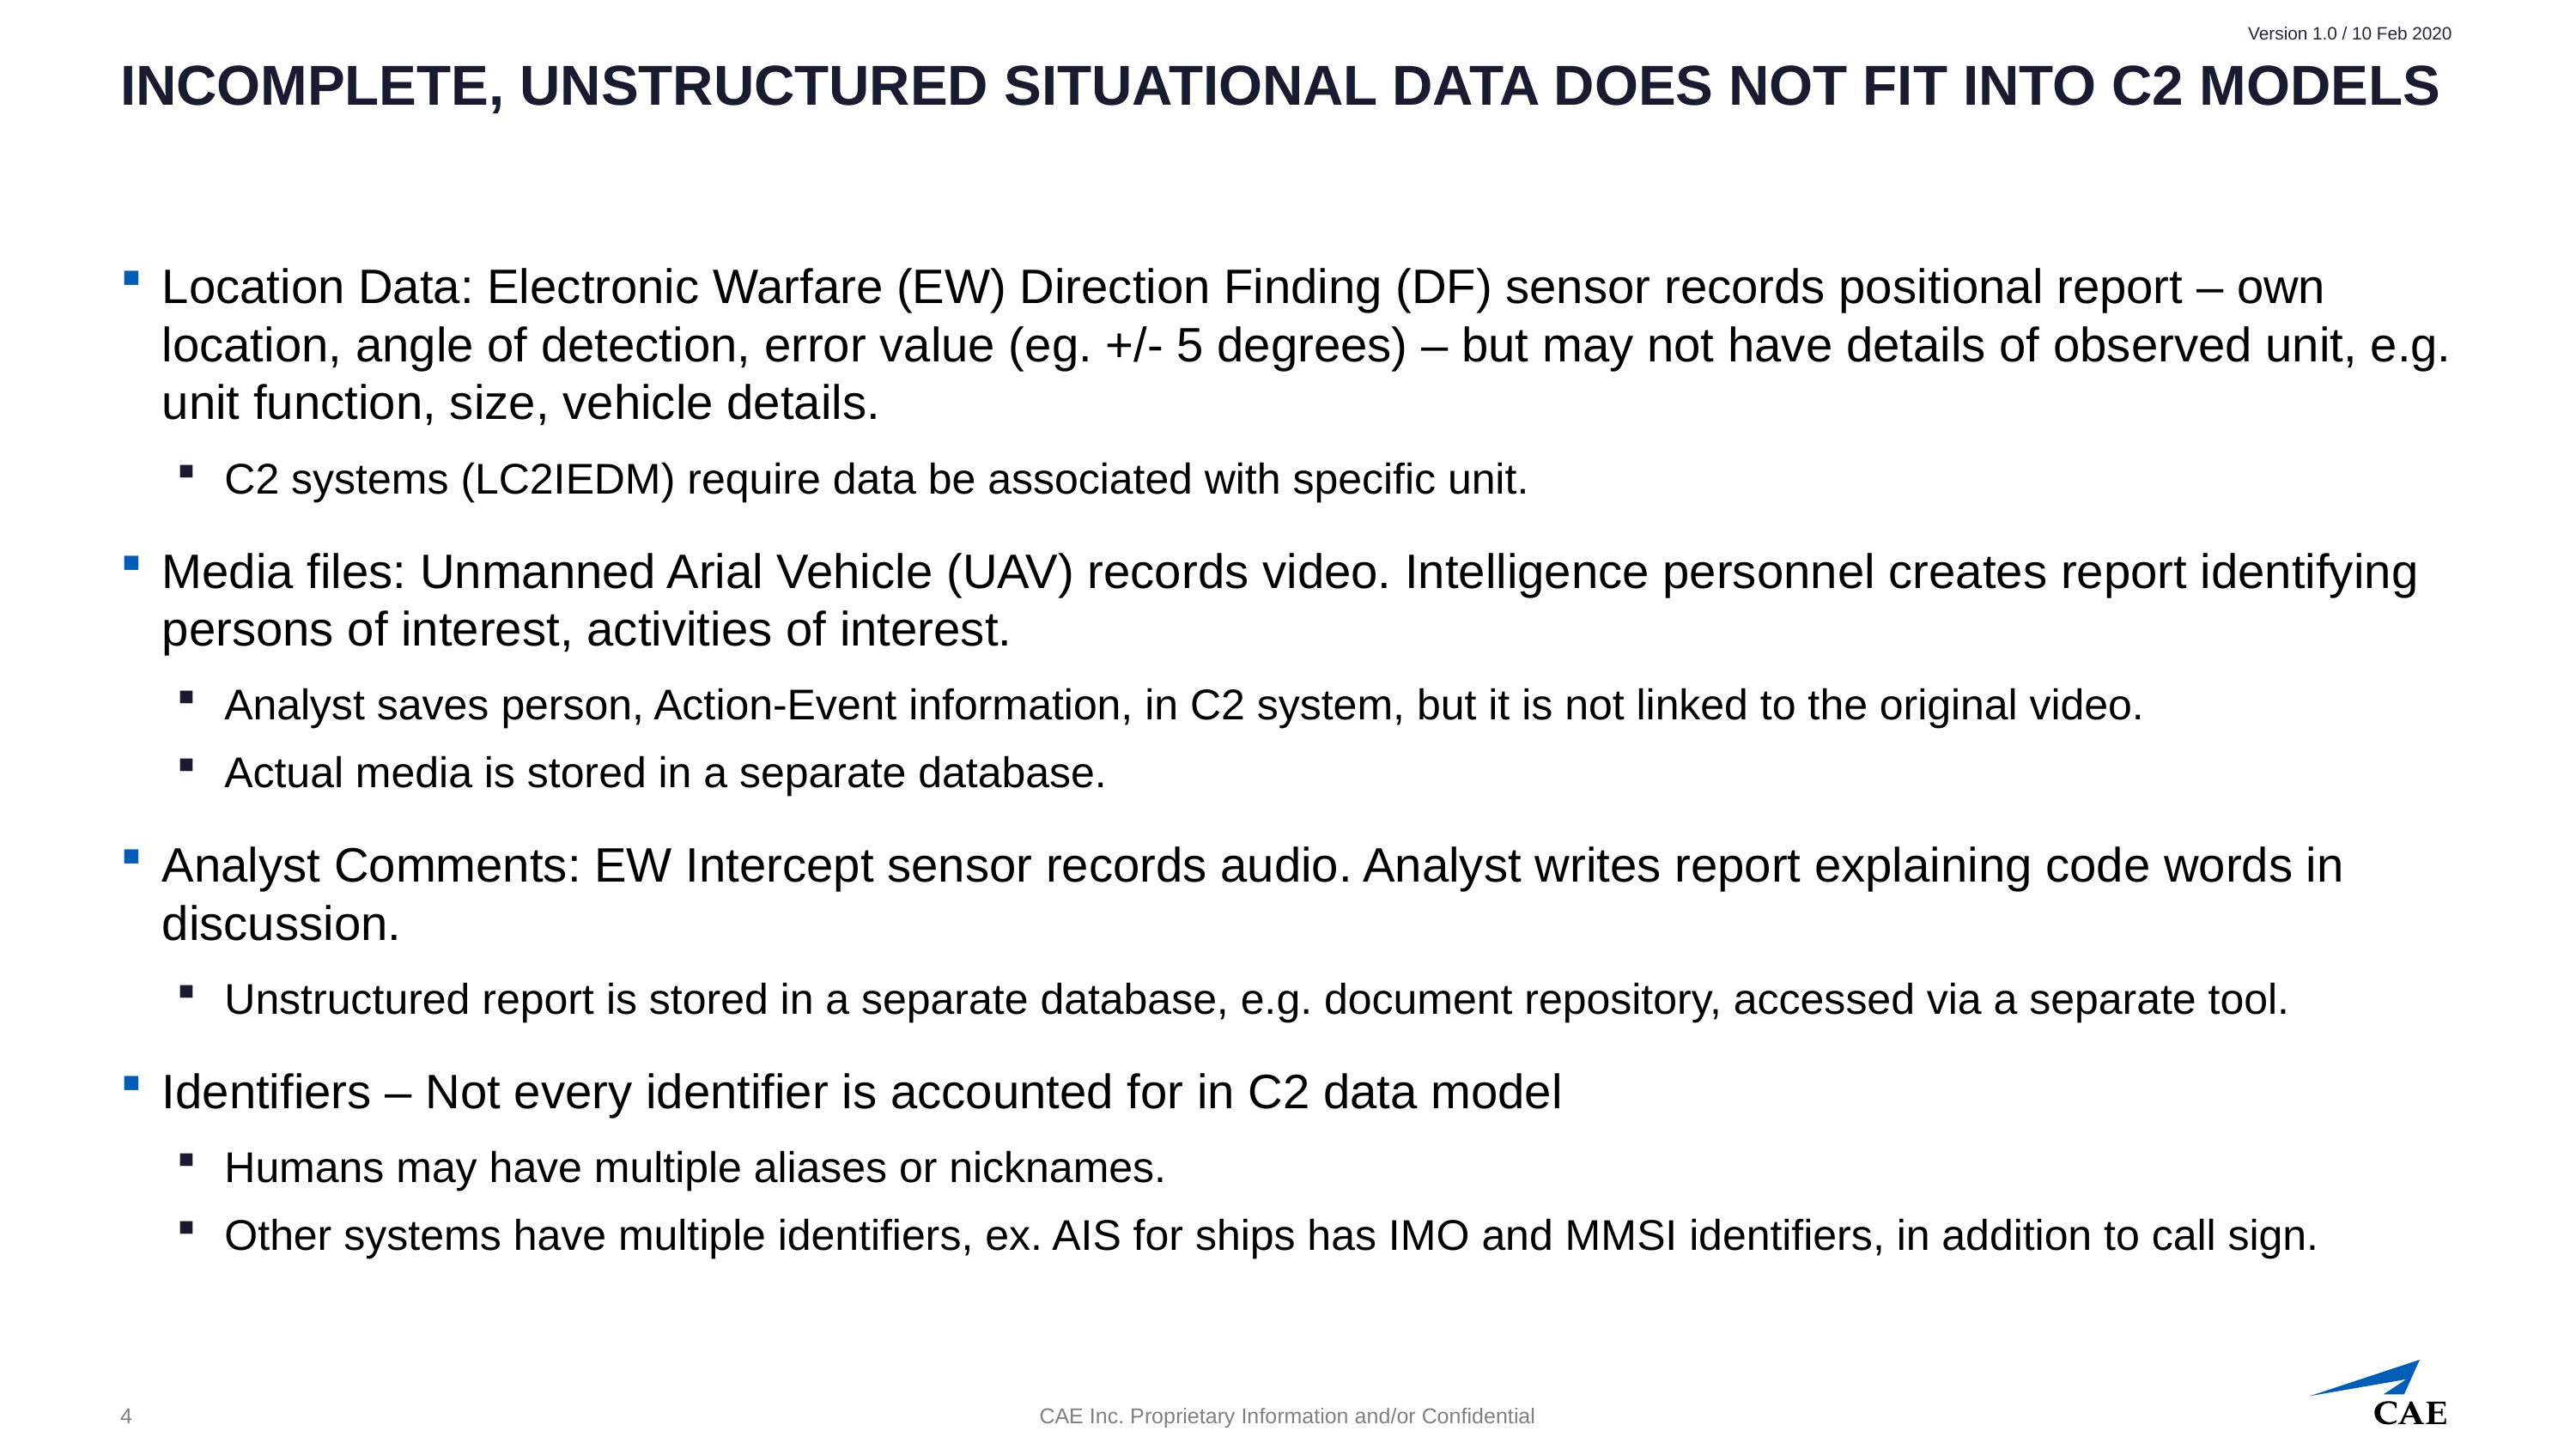

# Incomplete, Unstructured Situational Data Does not fit into C2 Models
Location Data: Electronic Warfare (EW) Direction Finding (DF) sensor records positional report – own location, angle of detection, error value (eg. +/- 5 degrees) – but may not have details of observed unit, e.g. unit function, size, vehicle details.
C2 systems (LC2IEDM) require data be associated with specific unit.
Media files: Unmanned Arial Vehicle (UAV) records video. Intelligence personnel creates report identifying persons of interest, activities of interest.
Analyst saves person, Action-Event information, in C2 system, but it is not linked to the original video.
Actual media is stored in a separate database.
Analyst Comments: EW Intercept sensor records audio. Analyst writes report explaining code words in discussion.
Unstructured report is stored in a separate database, e.g. document repository, accessed via a separate tool.
Identifiers – Not every identifier is accounted for in C2 data model
Humans may have multiple aliases or nicknames.
Other systems have multiple identifiers, ex. AIS for ships has IMO and MMSI identifiers, in addition to call sign.

4